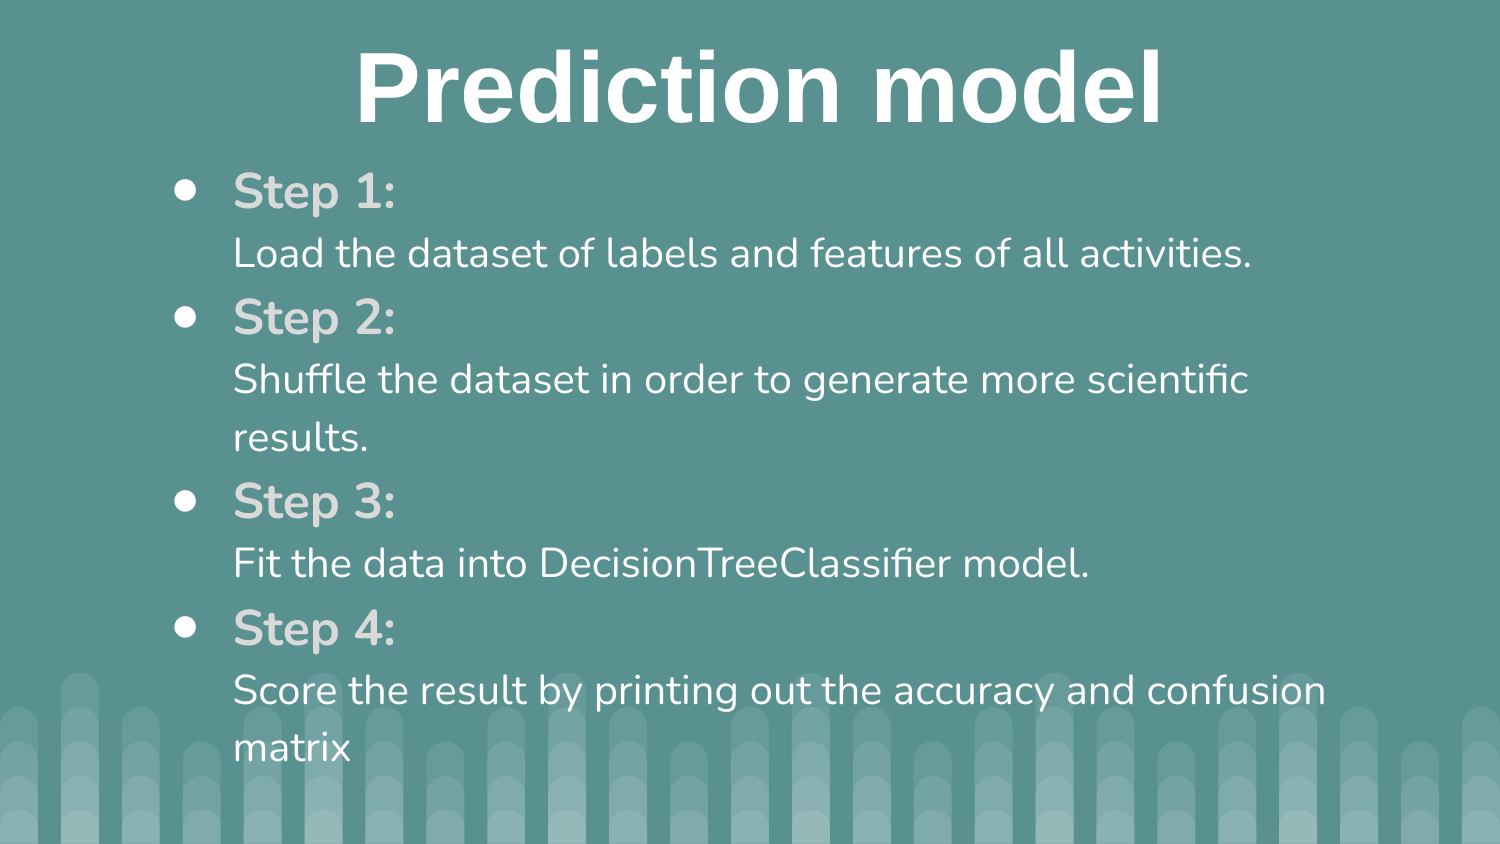

# Prediction model
Step 1:
Load the dataset of labels and features of all activities.
Step 2:
Shuffle the dataset in order to generate more scientific results.
Step 3:
Fit the data into DecisionTreeClassifier model.
Step 4:
Score the result by printing out the accuracy and confusion matrix